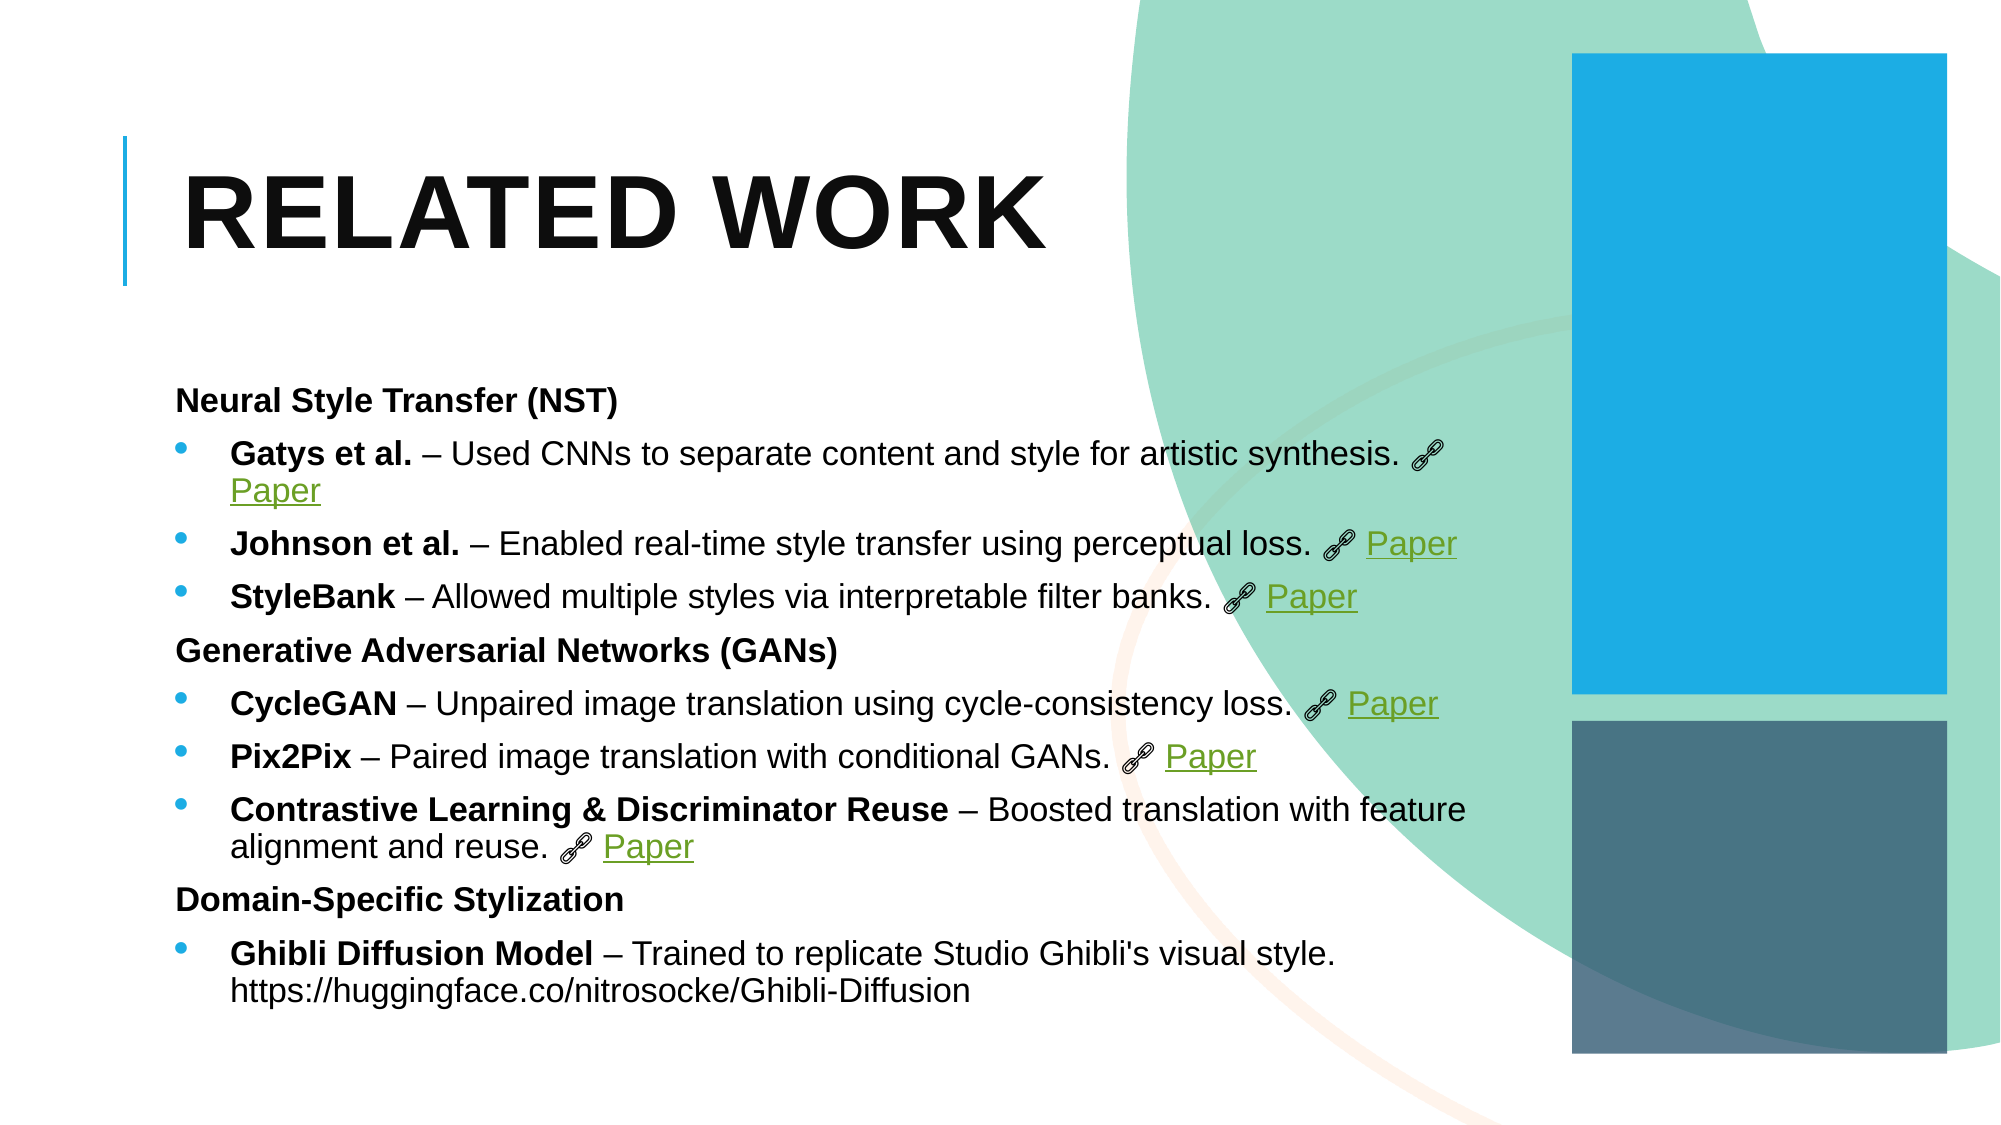

# Related work

Neural Style Transfer (NST)
Gatys et al. – Used CNNs to separate content and style for artistic synthesis. 🔗 Paper
Johnson et al. – Enabled real-time style transfer using perceptual loss. 🔗 Paper
StyleBank – Allowed multiple styles via interpretable filter banks. 🔗 Paper
Generative Adversarial Networks (GANs)
CycleGAN – Unpaired image translation using cycle-consistency loss. 🔗 Paper
Pix2Pix – Paired image translation with conditional GANs. 🔗 Paper
Contrastive Learning & Discriminator Reuse – Boosted translation with feature alignment and reuse. 🔗 Paper
Domain-Specific Stylization
Ghibli Diffusion Model – Trained to replicate Studio Ghibli's visual style. https://huggingface.co/nitrosocke/Ghibli-Diffusion